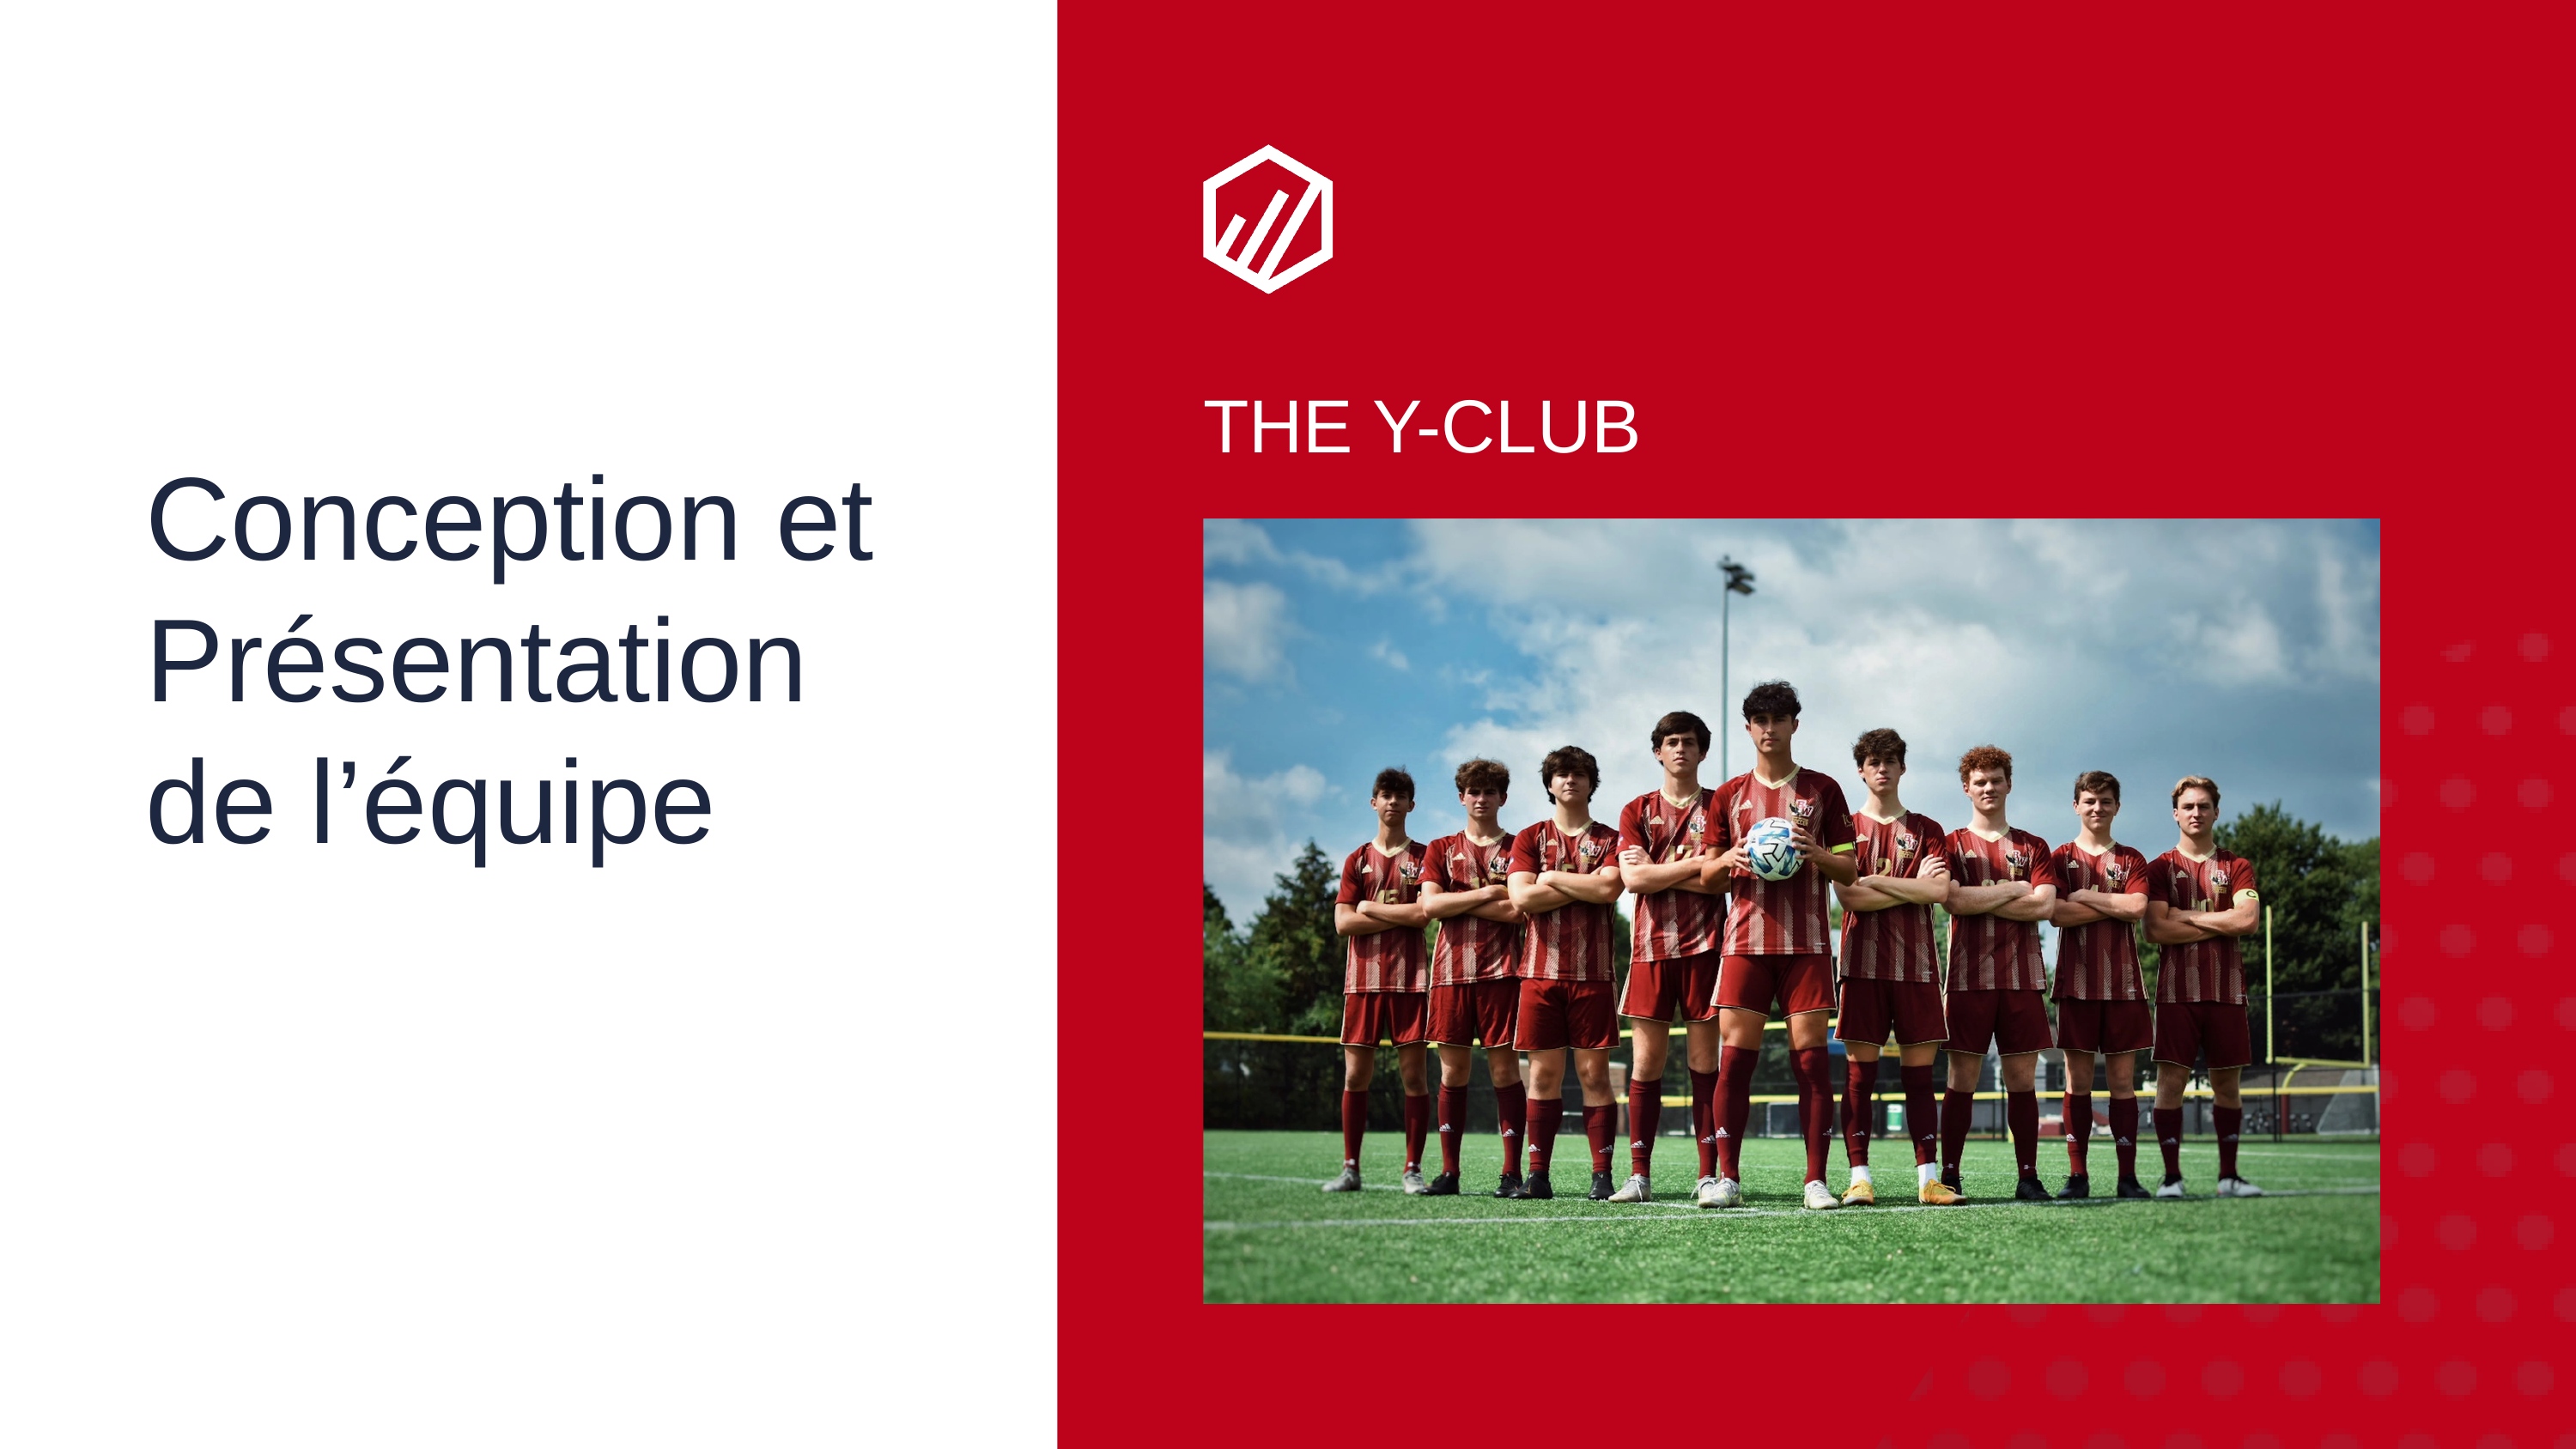

THE Y-CLUB

Conception et Présentation de l’équipe